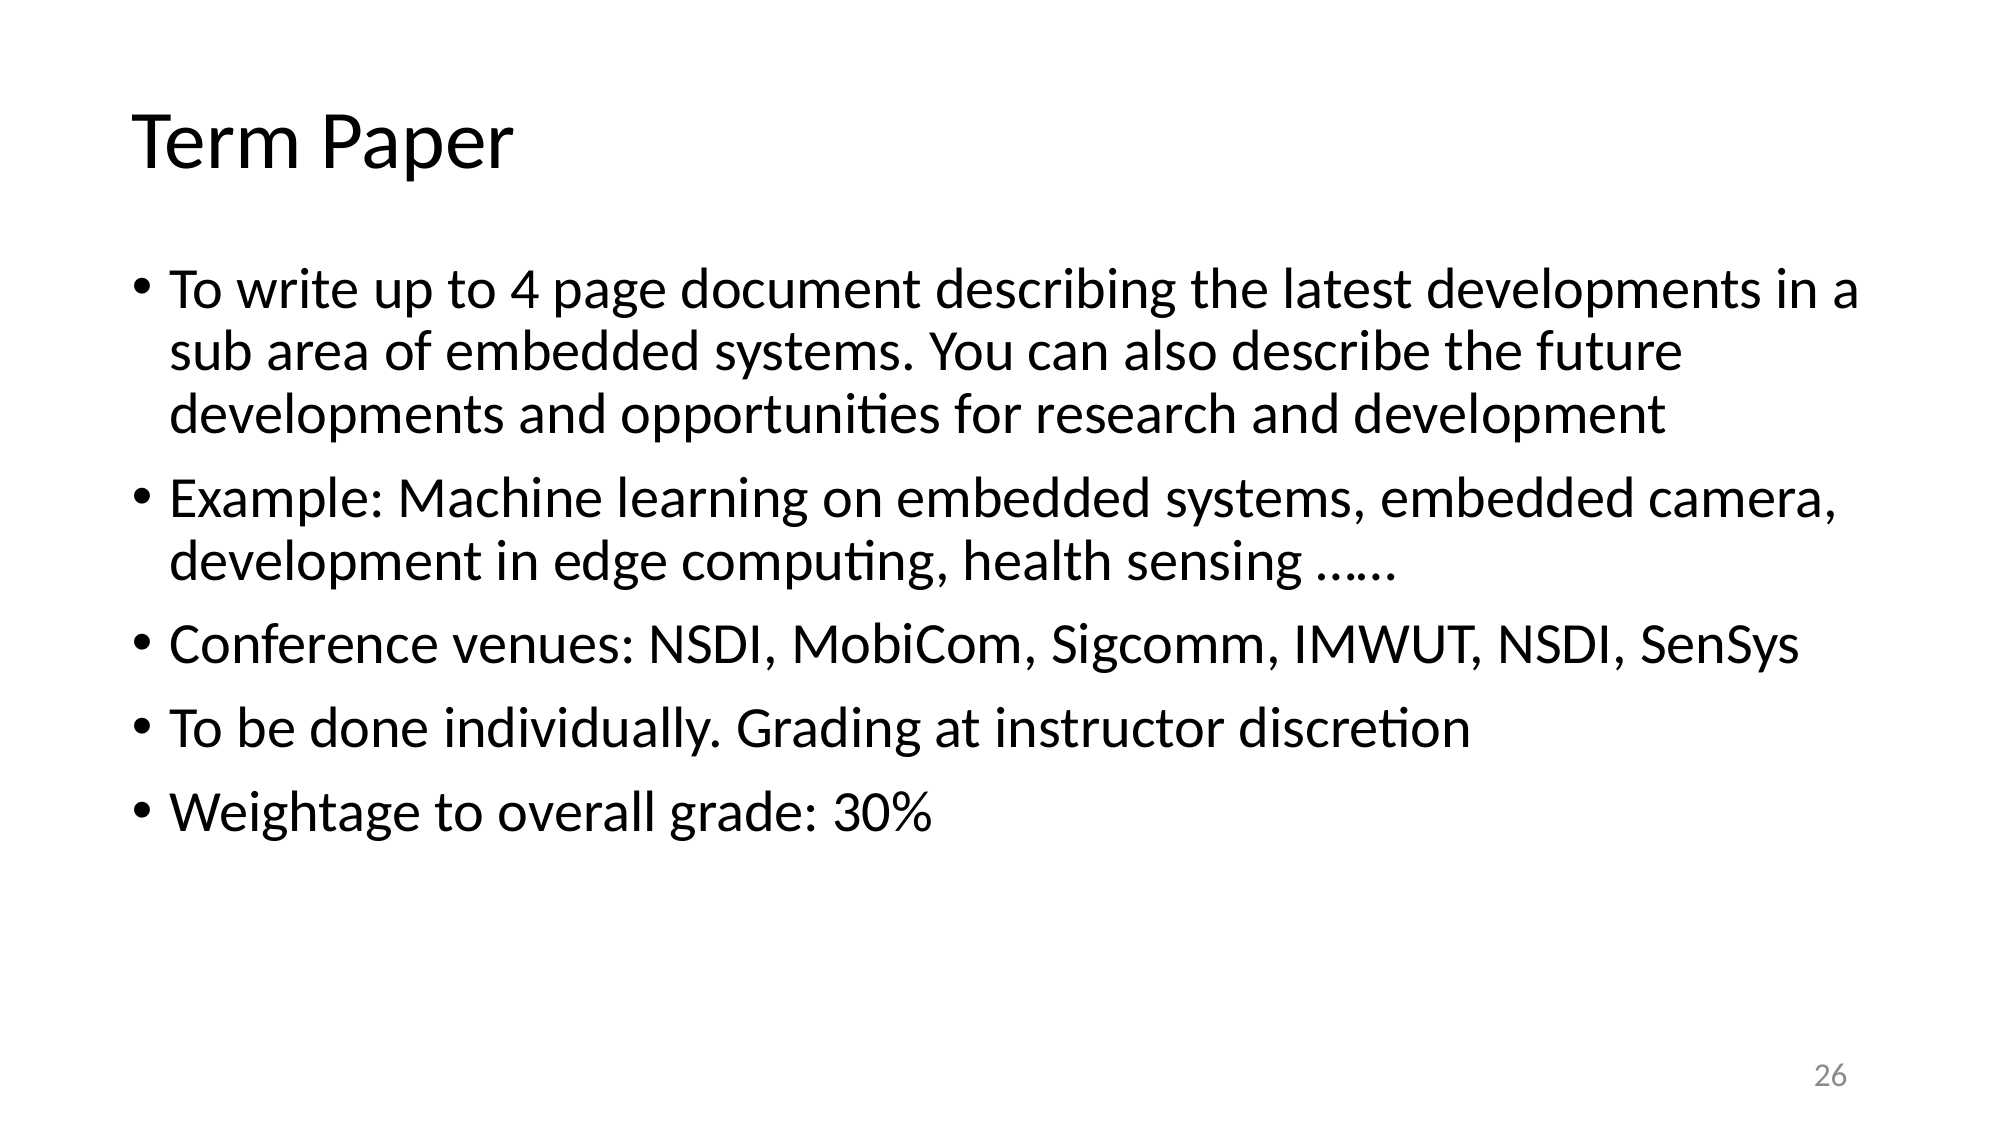

# Term Paper
To write up to 4 page document describing the latest developments in a sub area of embedded systems. You can also describe the future developments and opportunities for research and development
Example: Machine learning on embedded systems, embedded camera, development in edge computing, health sensing ……
Conference venues: NSDI, MobiCom, Sigcomm, IMWUT, NSDI, SenSys
To be done individually. Grading at instructor discretion
Weightage to overall grade: 30%

26